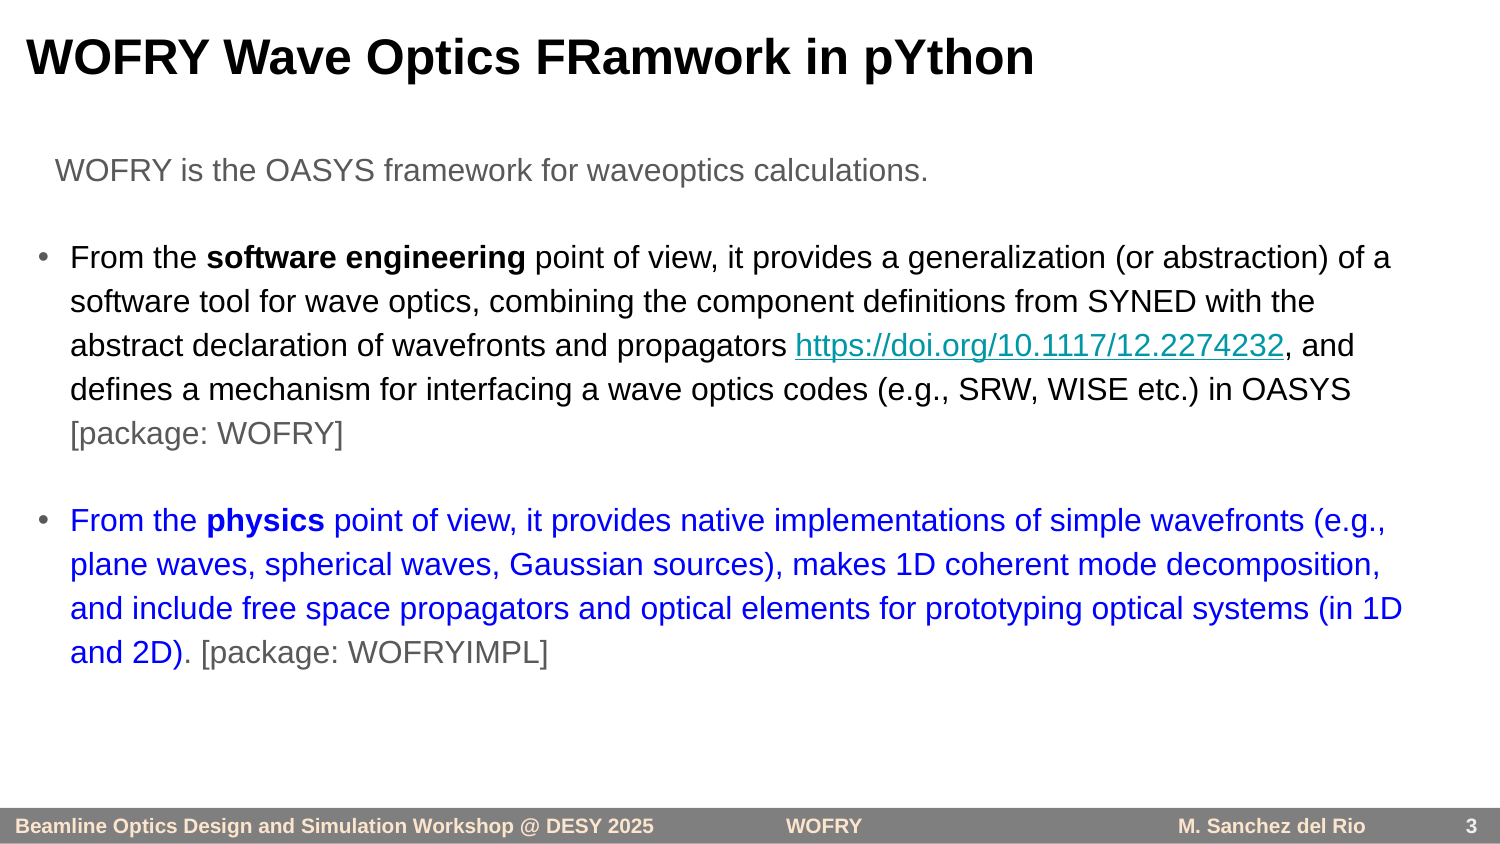

# WOFRY Wave Optics FRamwork in pYthon
WOFRY is the OASYS framework for waveoptics calculations.

From the software engineering point of view, it provides a generalization (or abstraction) of a software tool for wave optics, combining the component definitions from SYNED with the abstract declaration of wavefronts and propagators https://doi.org/10.1117/12.2274232, and defines a mechanism for interfacing a wave optics codes (e.g., SRW, WISE etc.) in OASYS [package: WOFRY]
From the physics point of view, it provides native implementations of simple wavefronts (e.g., plane waves, spherical waves, Gaussian sources), makes 1D coherent mode decomposition, and include free space propagators and optical elements for prototyping optical systems (in 1D and 2D). [package: WOFRYIMPL]

3